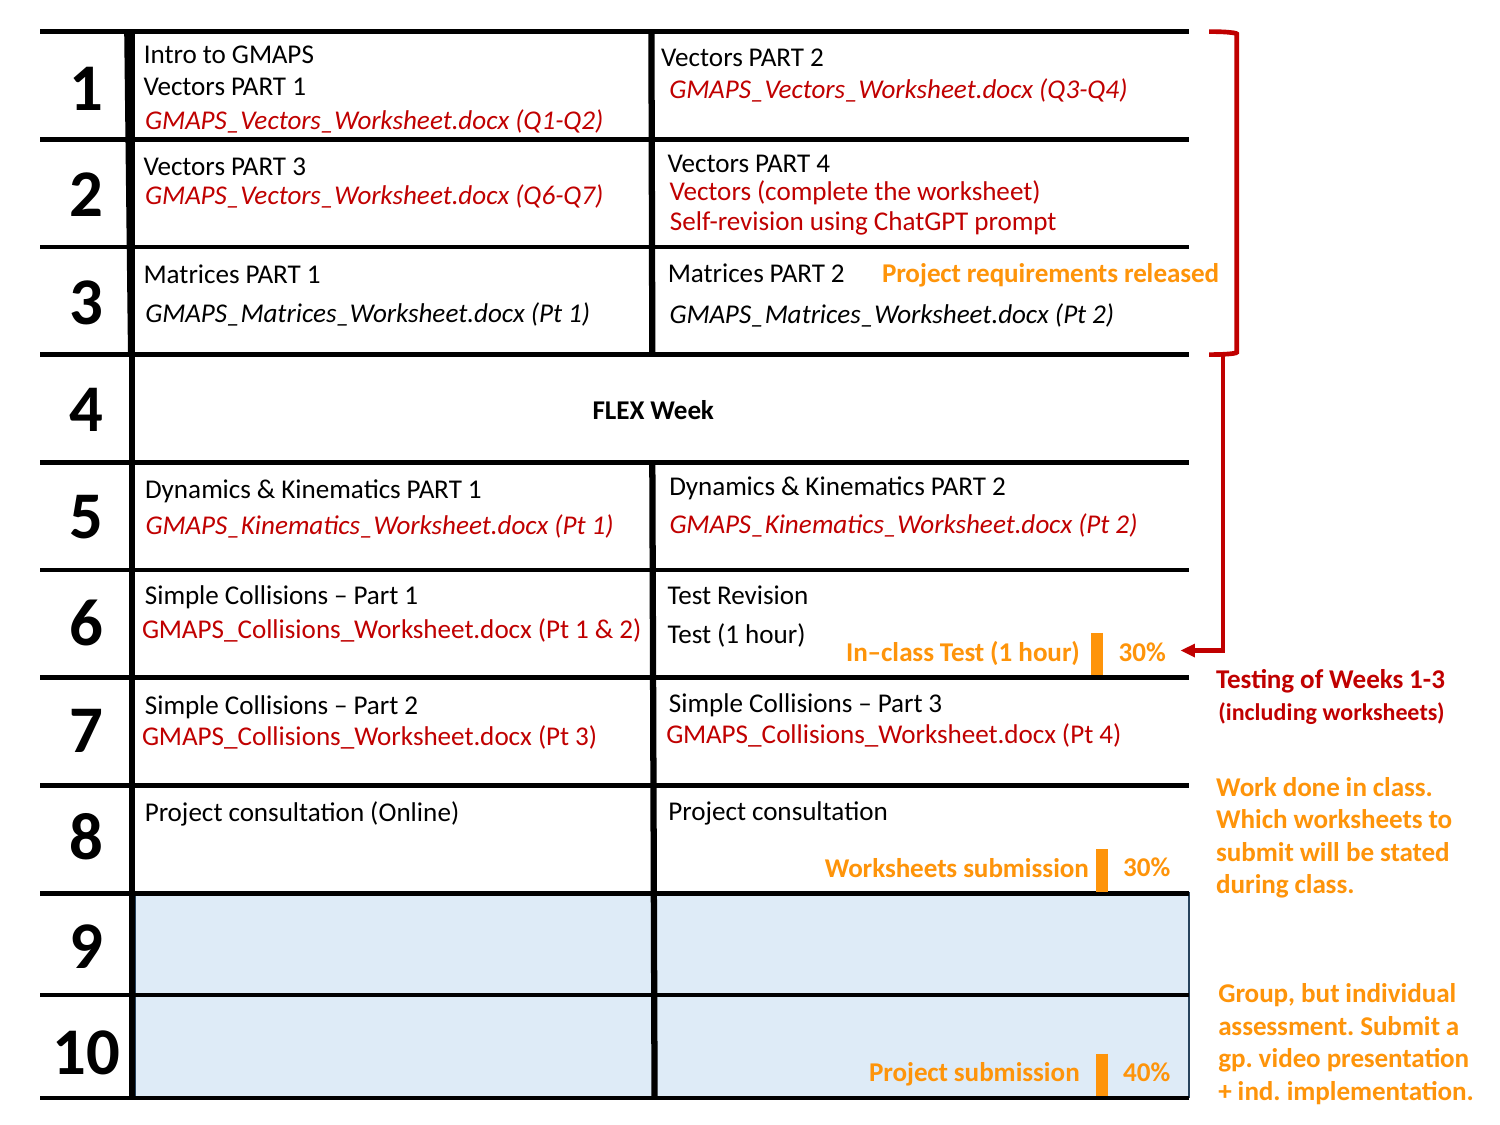

Intro to GMAPS

Vectors PART 2
1
Vectors PART 1
GMAPS_Vectors_Worksheet.docx (Q3-Q4)
GMAPS_Vectors_Worksheet.docx (Q1-Q2)
Vectors PART 4
Vectors PART 3
2
Vectors (complete the worksheet)
GMAPS_Vectors_Worksheet.docx (Q6-Q7)
Self-revision using ChatGPT prompt
Matrices PART 2
Project requirements released
Matrices PART 1
3
GMAPS_Matrices_Worksheet.docx (Pt 1)
GMAPS_Matrices_Worksheet.docx (Pt 2)
4
FLEX Week
Dynamics & Kinematics PART 2
Dynamics & Kinematics PART 1
5
GMAPS_Kinematics_Worksheet.docx (Pt 2)
GMAPS_Kinematics_Worksheet.docx (Pt 1)
Test Revision
Simple Collisions – Part 1
6
GMAPS_Collisions_Worksheet.docx (Pt 1 & 2)
Test (1 hour)
30%
In–class Test (1 hour)
Testing of Weeks 1-3
Simple Collisions – Part 3
7
Simple Collisions – Part 2
(including worksheets)
GMAPS_Collisions_Worksheet.docx (Pt 4)
GMAPS_Collisions_Worksheet.docx (Pt 3)
Work done in class. Which worksheets to submit will be stated during class.
8
Project consultation
Project consultation (Online)
30%
Worksheets submission

9
Group, but individual assessment. Submit a gp. video presentation + ind. implementation.
10
40%
Project submission